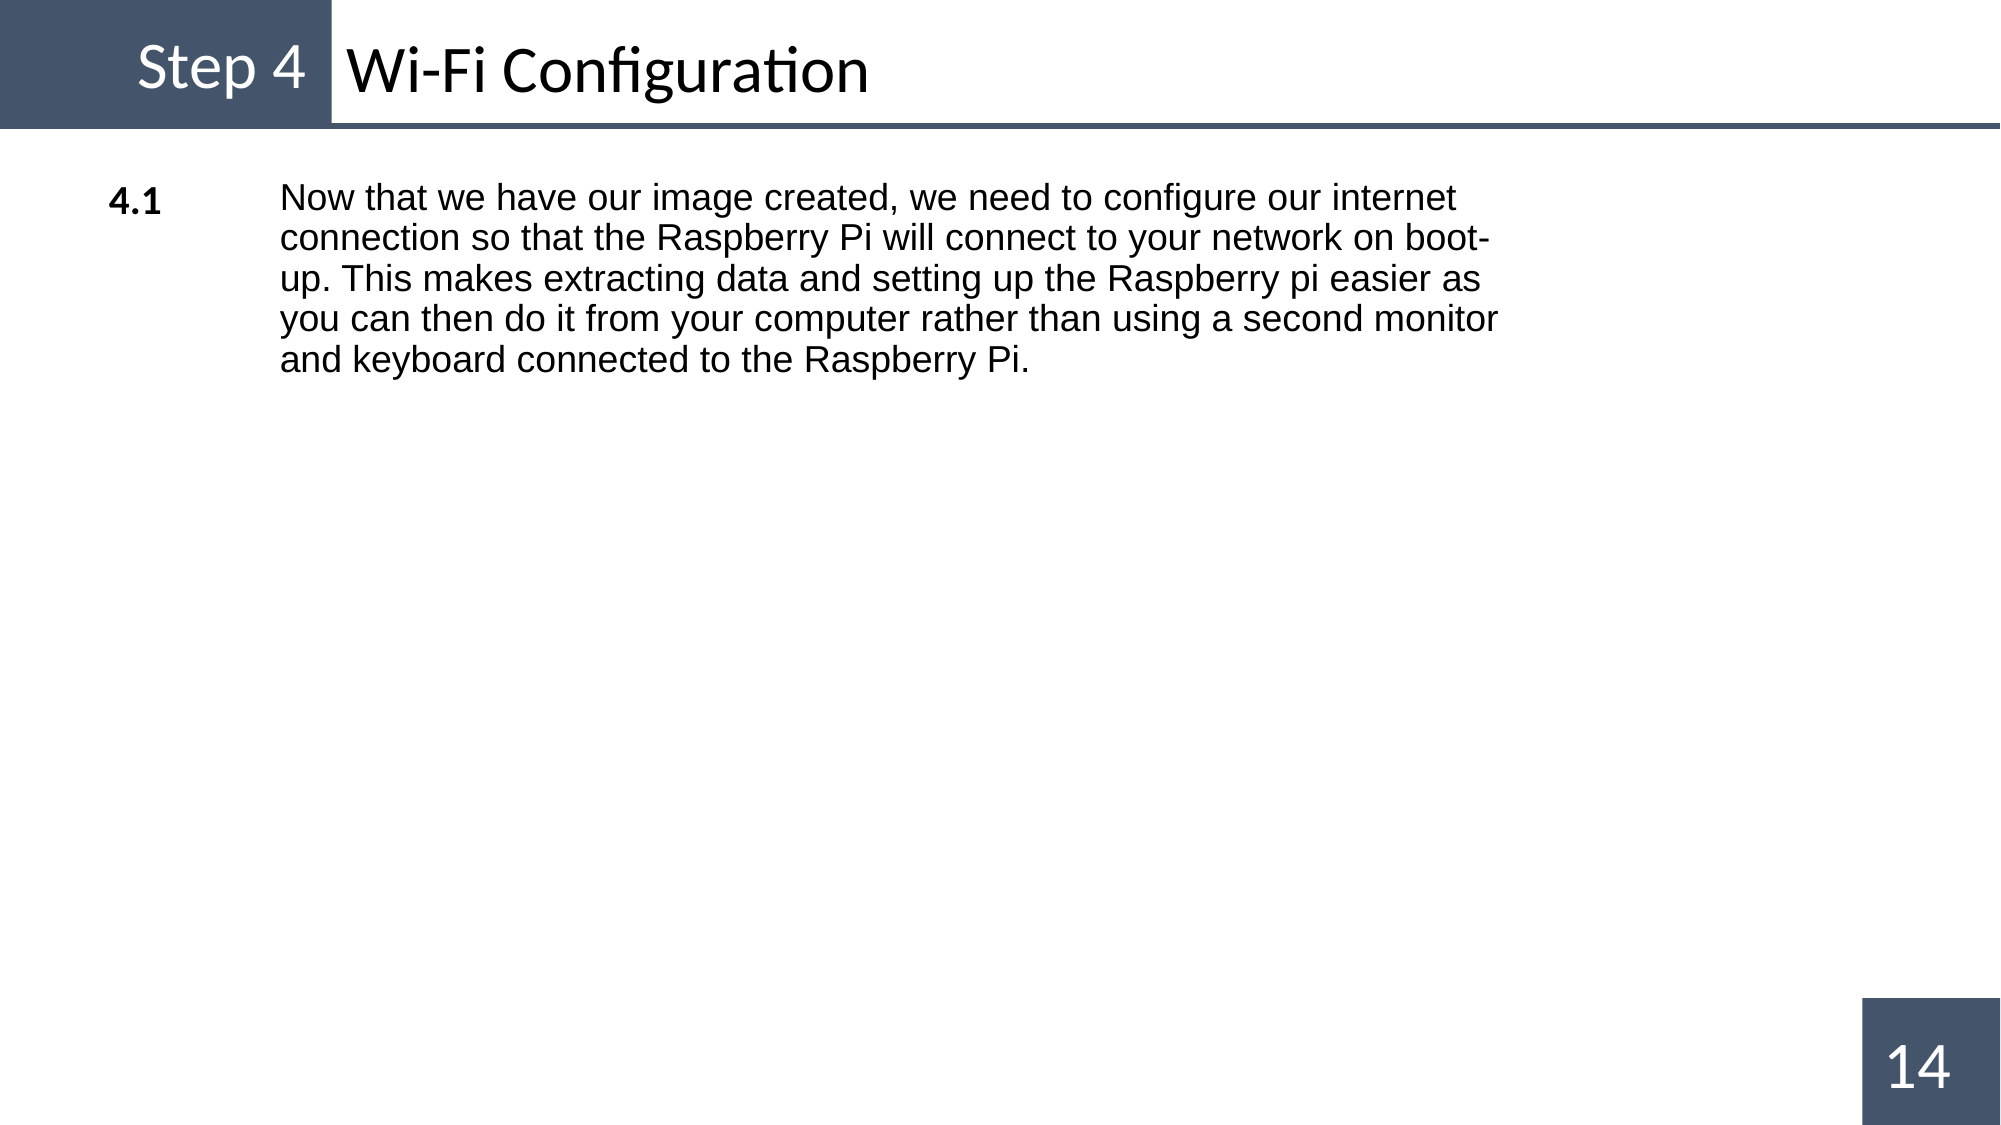

Wi-Fi Configuration
Step 4
Now that we have our image created, we need to configure our internet connection so that the Raspberry Pi will connect to your network on boot-up. This makes extracting data and setting up the Raspberry pi easier as you can then do it from your computer rather than using a second monitor and keyboard connected to the Raspberry Pi.
4.1